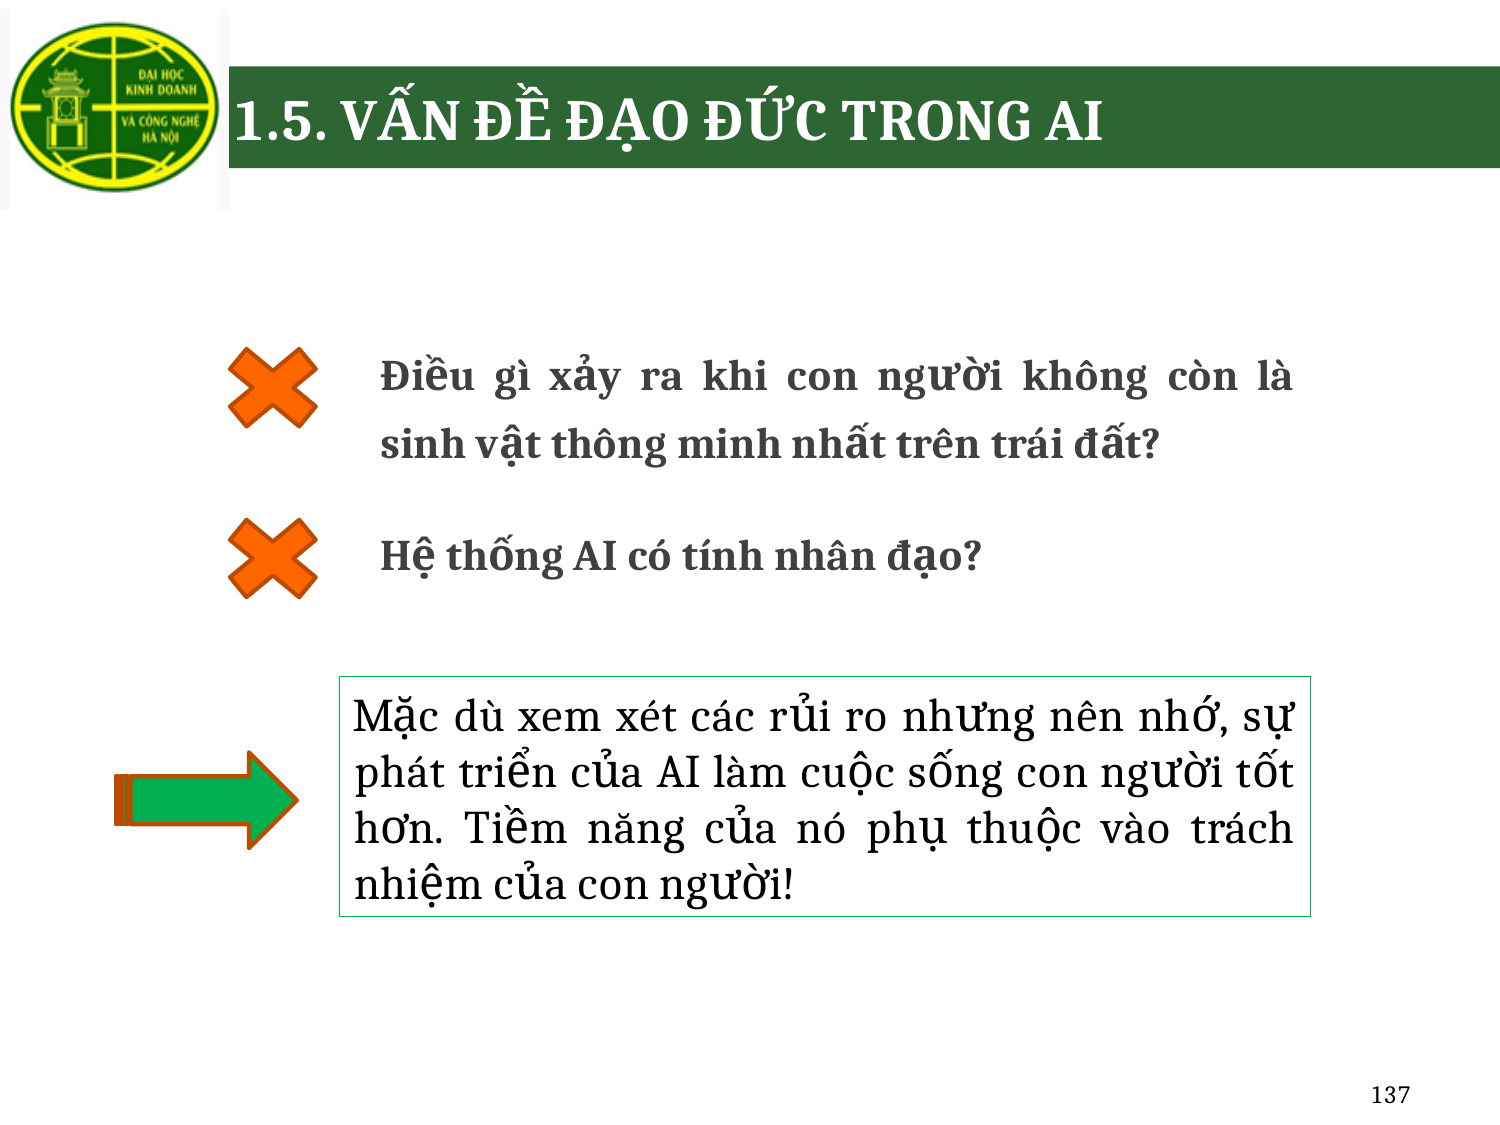

# 1.5. VẤN ĐỀ ĐẠO ĐỨC TRONG AI
Điều gì xảy ra khi con người không còn là sinh vật thông minh nhất trên trái đất?

Hệ thống AI có tính nhân đạo?
Mặc dù xem xét các rủi ro nhưng nên nhớ, sự phát triển của AI làm cuộc sống con người tốt hơn. Tiềm năng của nó phụ thuộc vào trách nhiệm của con người!

137